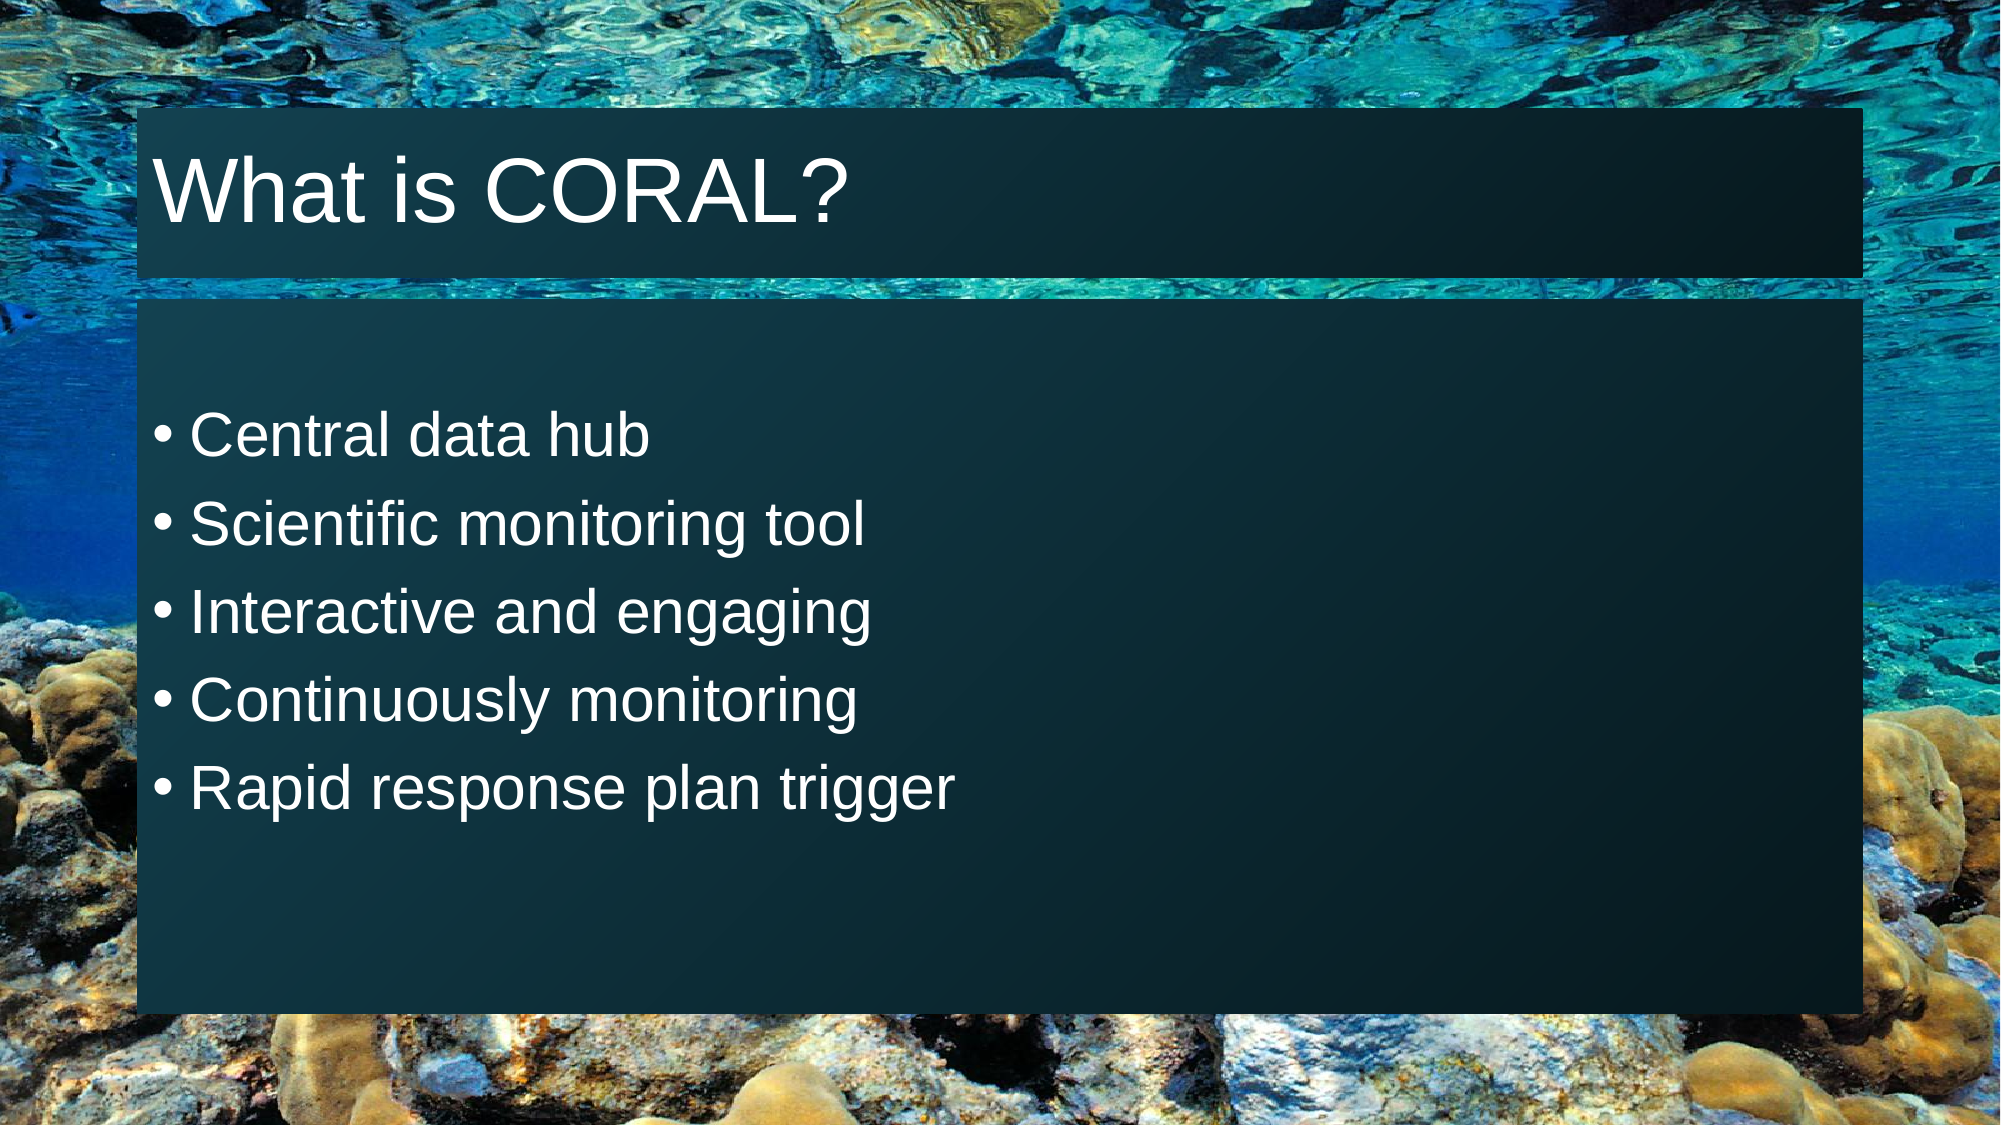

# What is CORAL?

Central data hub
Scientific monitoring tool
Interactive and engaging
Continuously monitoring
Rapid response plan trigger